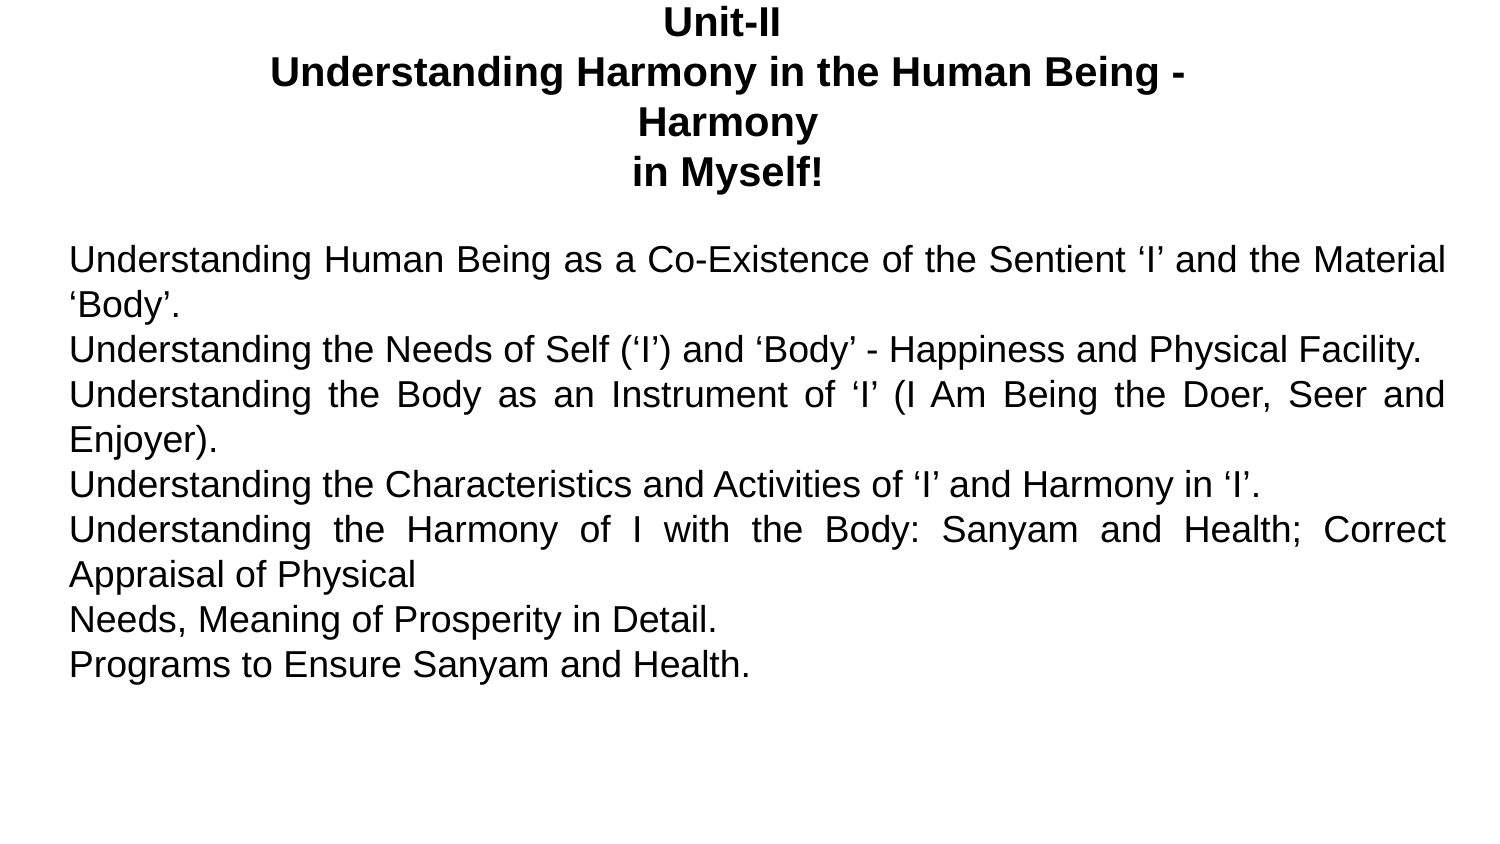

# Unit-II Understanding Harmony in the Human Being - Harmony in Myself!
Understanding Human Being as a Co-Existence of the Sentient ‘I’ and the Material ‘Body’.
Understanding the Needs of Self (‘I’) and ‘Body’ - Happiness and Physical Facility.
Understanding the Body as an Instrument of ‘I’ (I Am Being the Doer, Seer and Enjoyer).
Understanding the Characteristics and Activities of ‘I’ and Harmony in ‘I’.
Understanding the Harmony of I with the Body: Sanyam and Health; Correct Appraisal of Physical
Needs, Meaning of Prosperity in Detail.
Programs to Ensure Sanyam and Health.